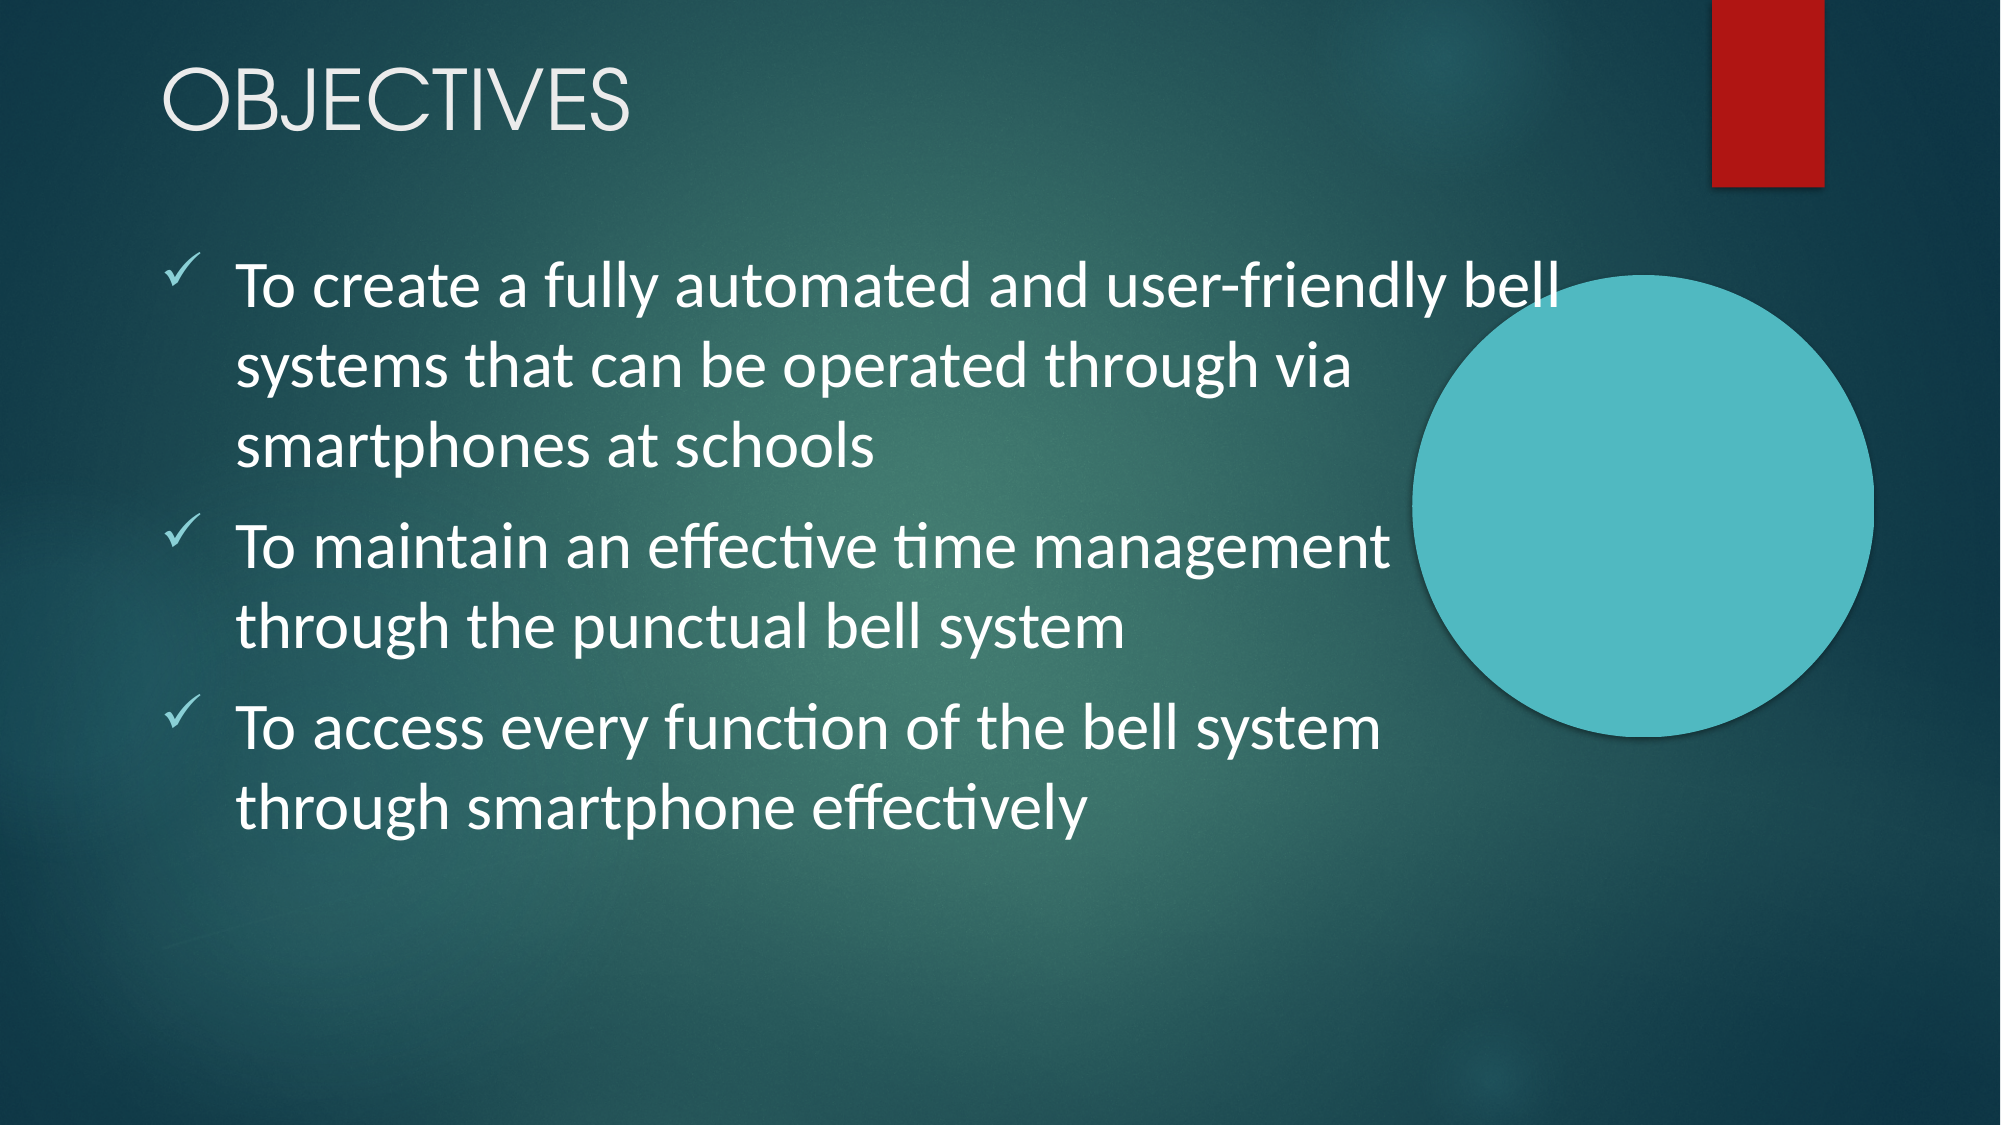

OBJECTIVES
To create a fully automated and user-friendly bell systems that can be operated through via smartphones at schools
To maintain an effective time management through the punctual bell system
To access every function of the bell system through smartphone effectively